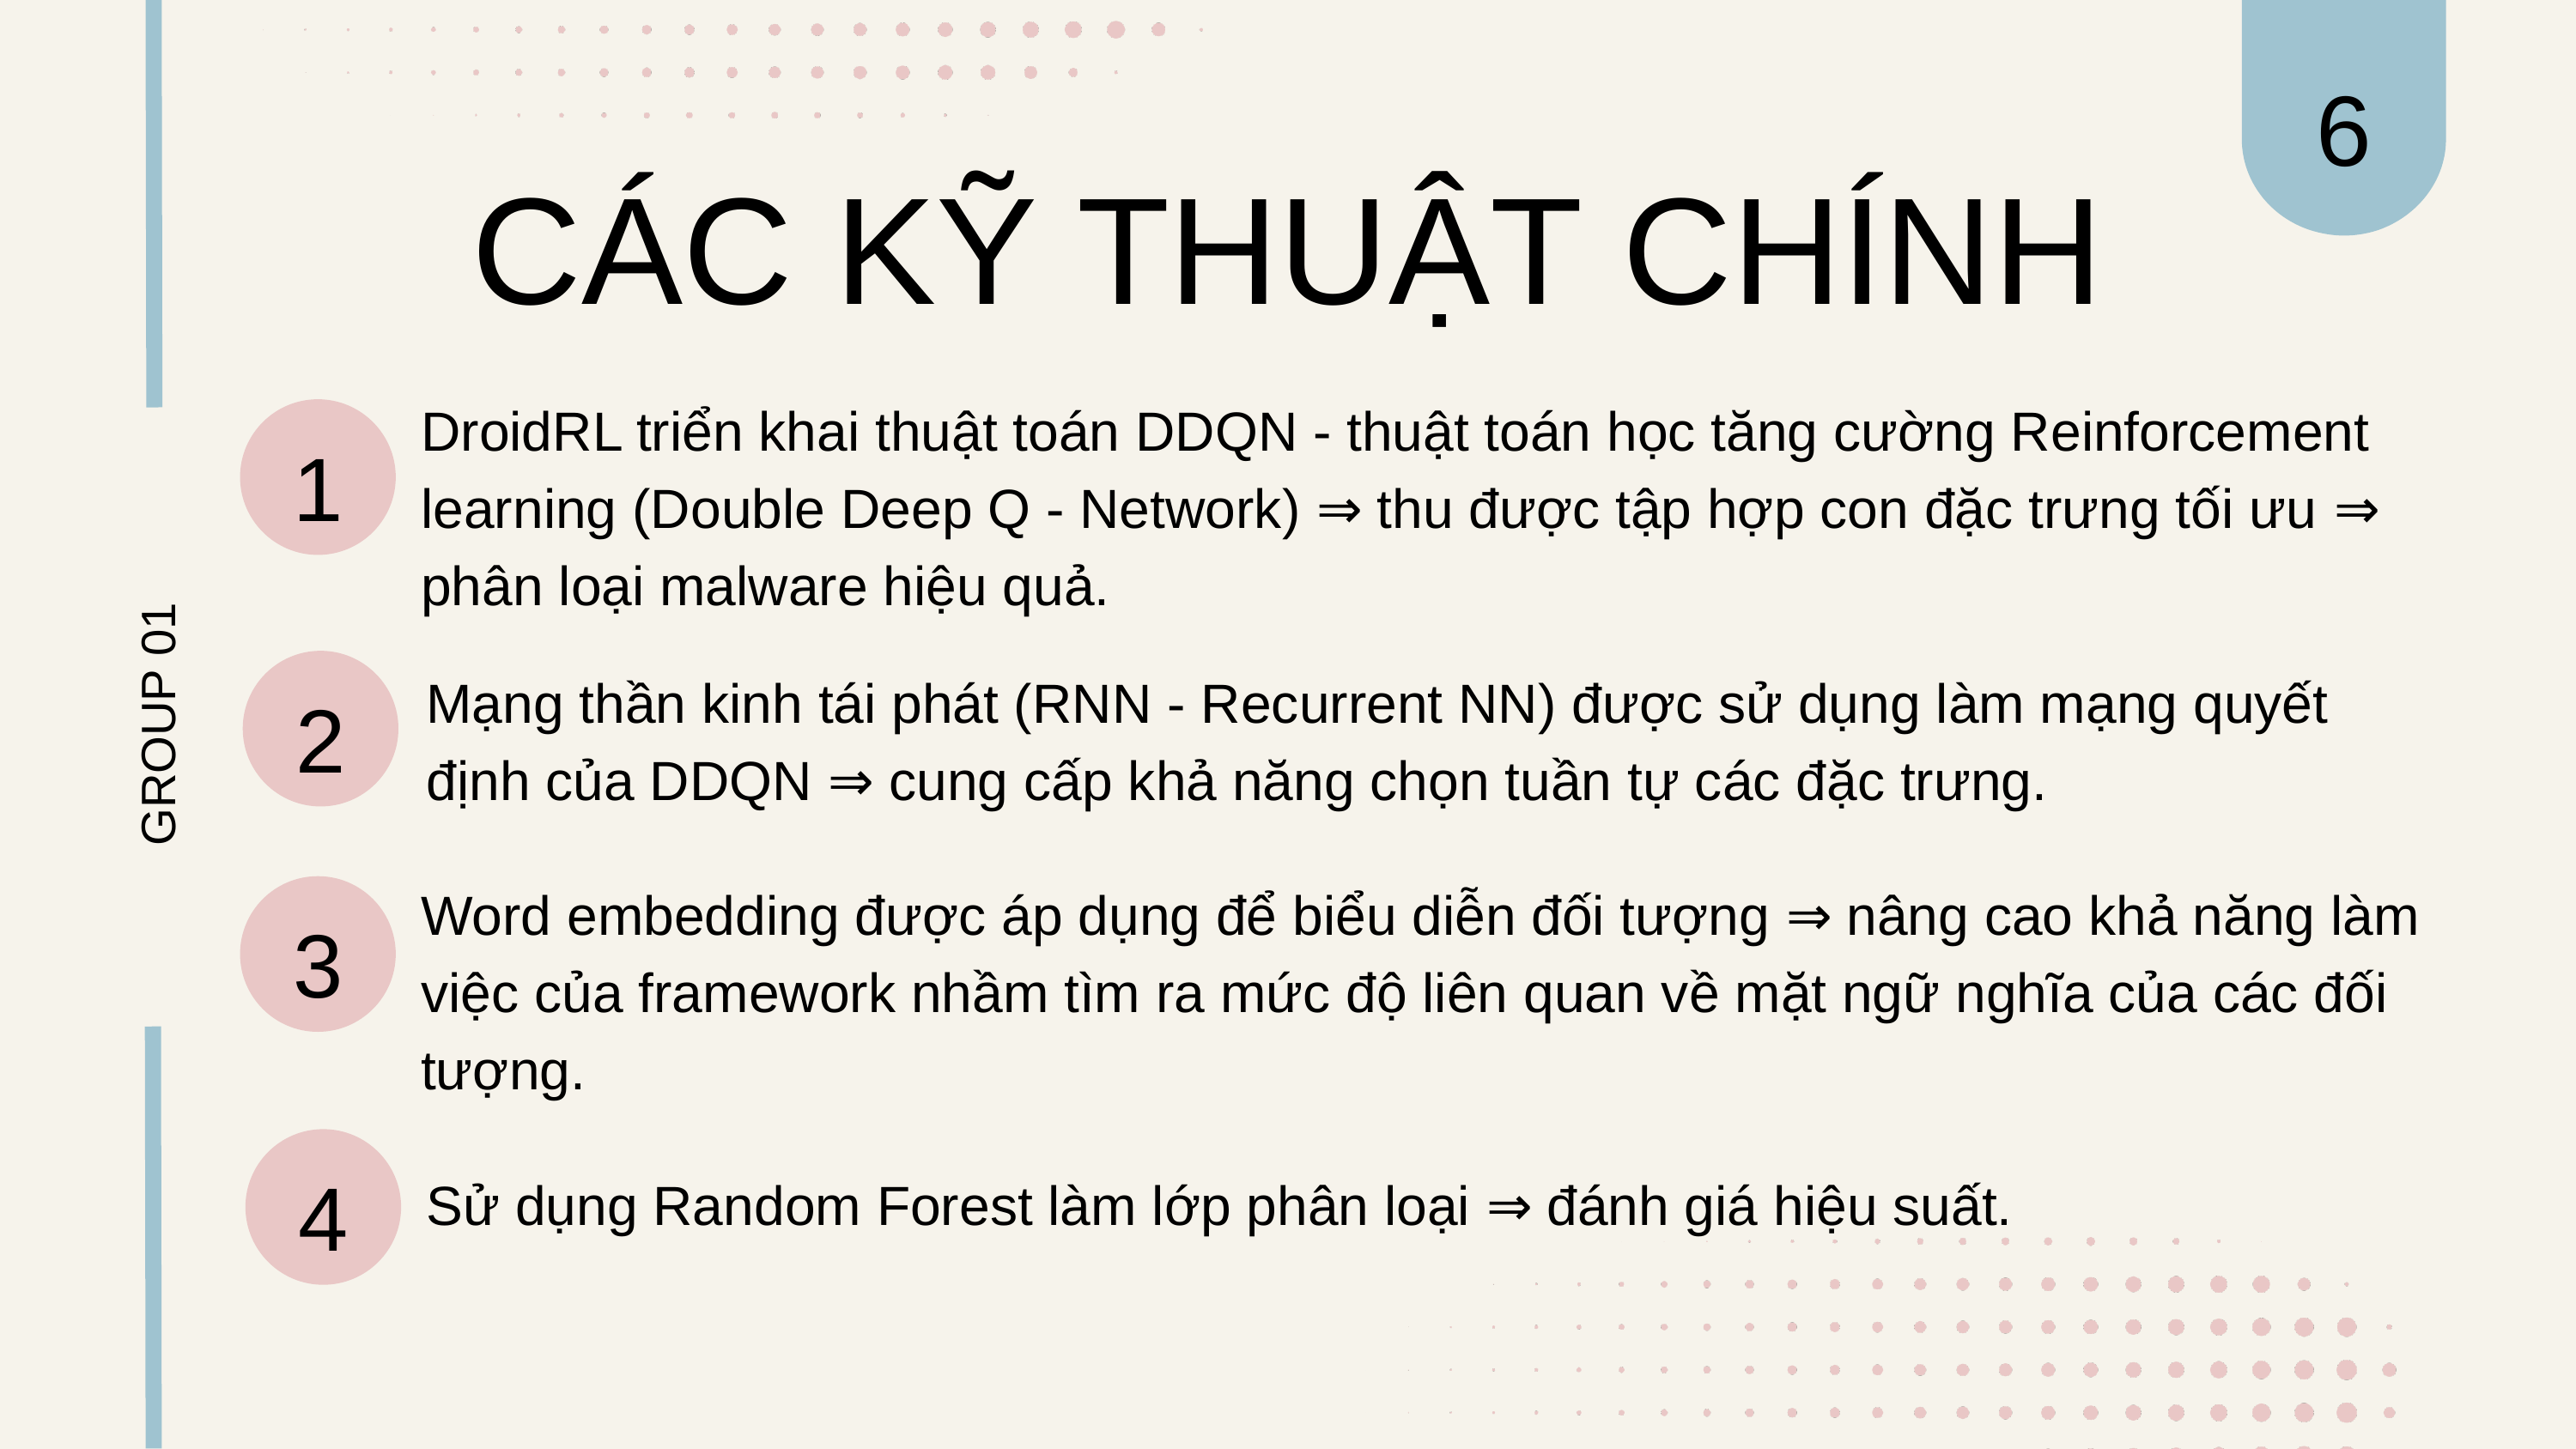

6

CÁC KỸ THUẬT CHÍNH
DroidRL triển khai thuật toán DDQN - thuật toán học tăng cường Reinforcement learning (Double Deep Q - Network) ⇒ thu được tập hợp con đặc trưng tối ưu ⇒ phân loại malware hiệu quả.

1

Mạng thần kinh tái phát (RNN - Recurrent NN) được sử dụng làm mạng quyết định của DDQN ⇒ cung cấp khả năng chọn tuần tự các đặc trưng.

2
Word embedding được áp dụng để biểu diễn đối tượng ⇒ nâng cao khả năng làm việc của framework nhầm tìm ra mức độ liên quan về mặt ngữ nghĩa của các đối tượng.

3

4
Sử dụng Random Forest làm lớp phân loại ⇒ đánh giá hiệu suất.

GROUP 01